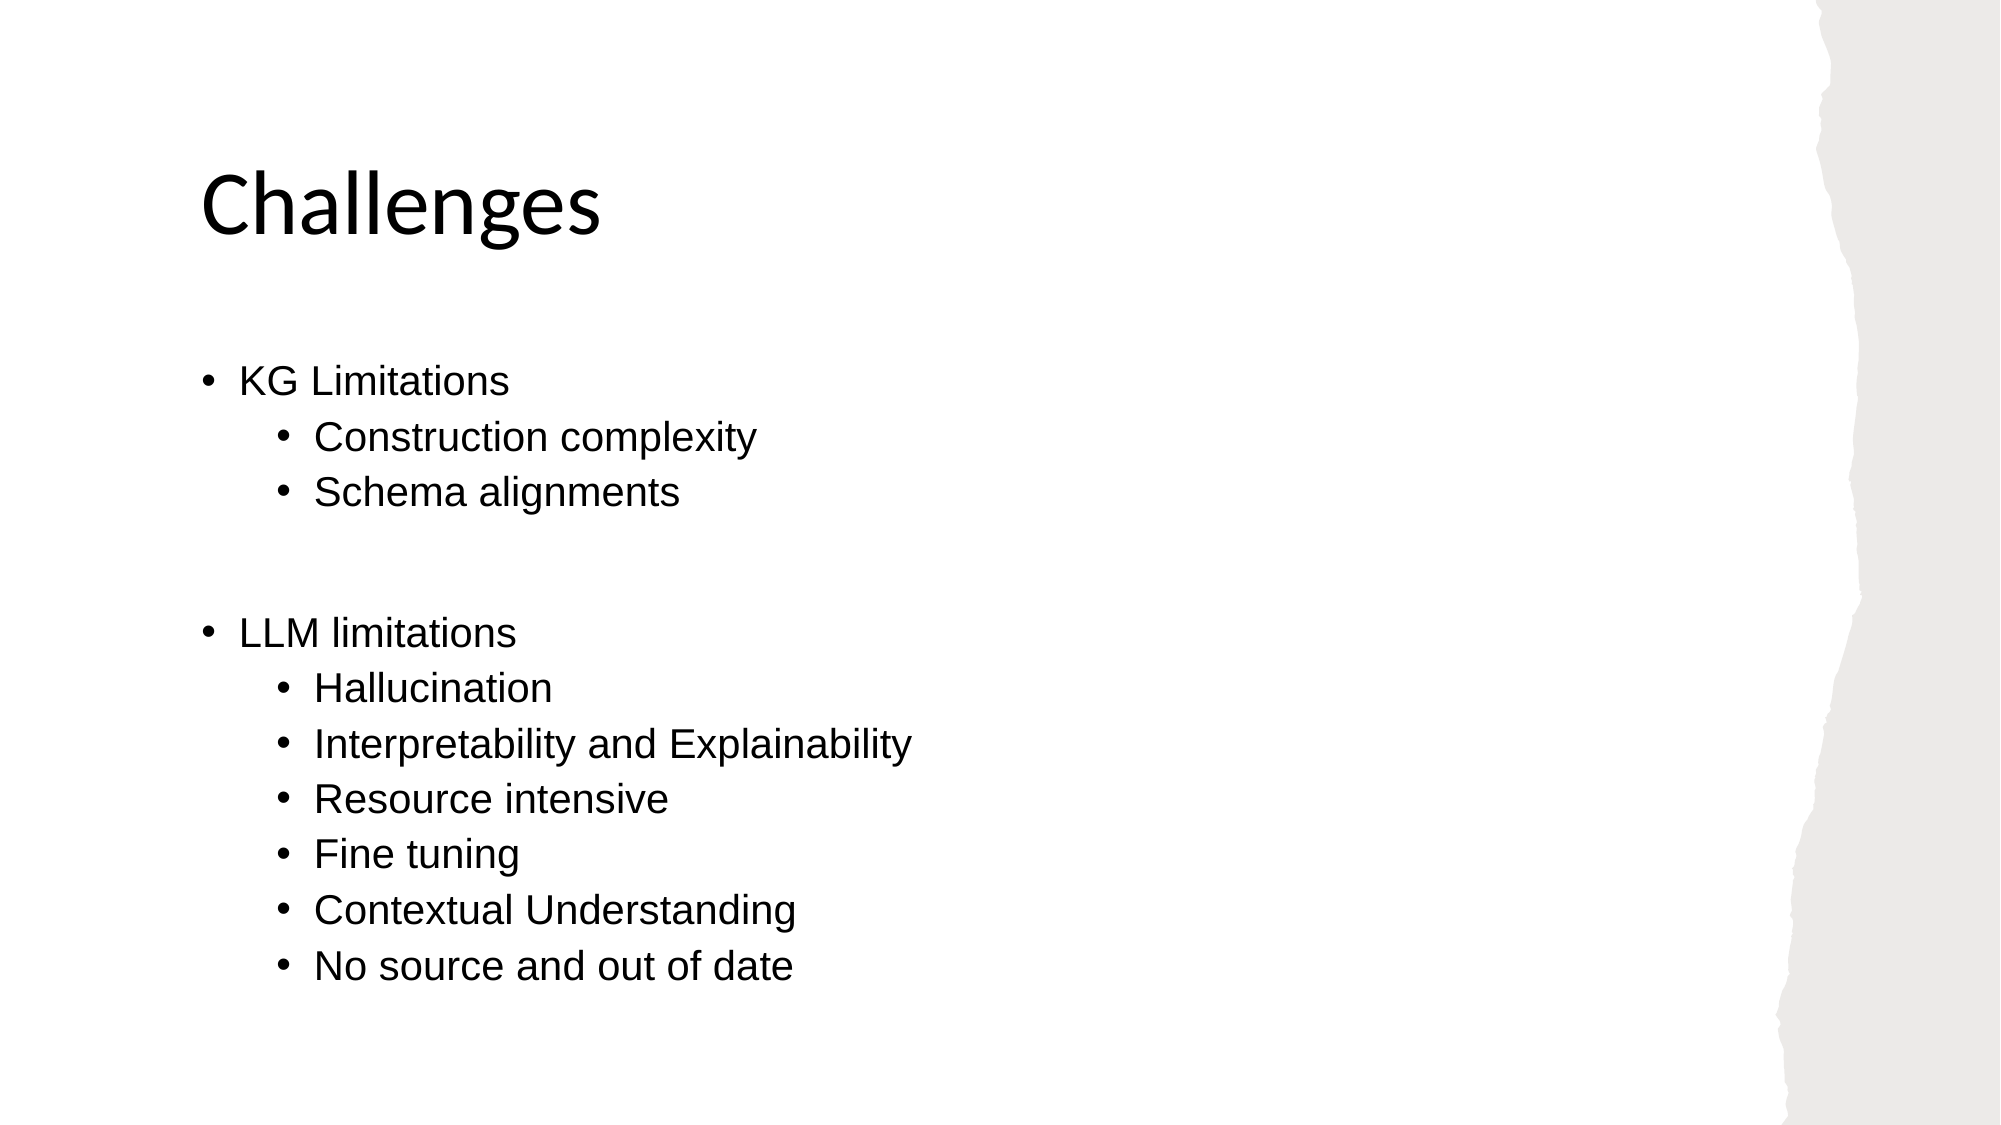

# Challenges
KG Limitations
Construction complexity
Schema alignments

LLM limitations
Hallucination
Interpretability and Explainability
Resource intensive
Fine tuning
Contextual Understanding
No source and out of date